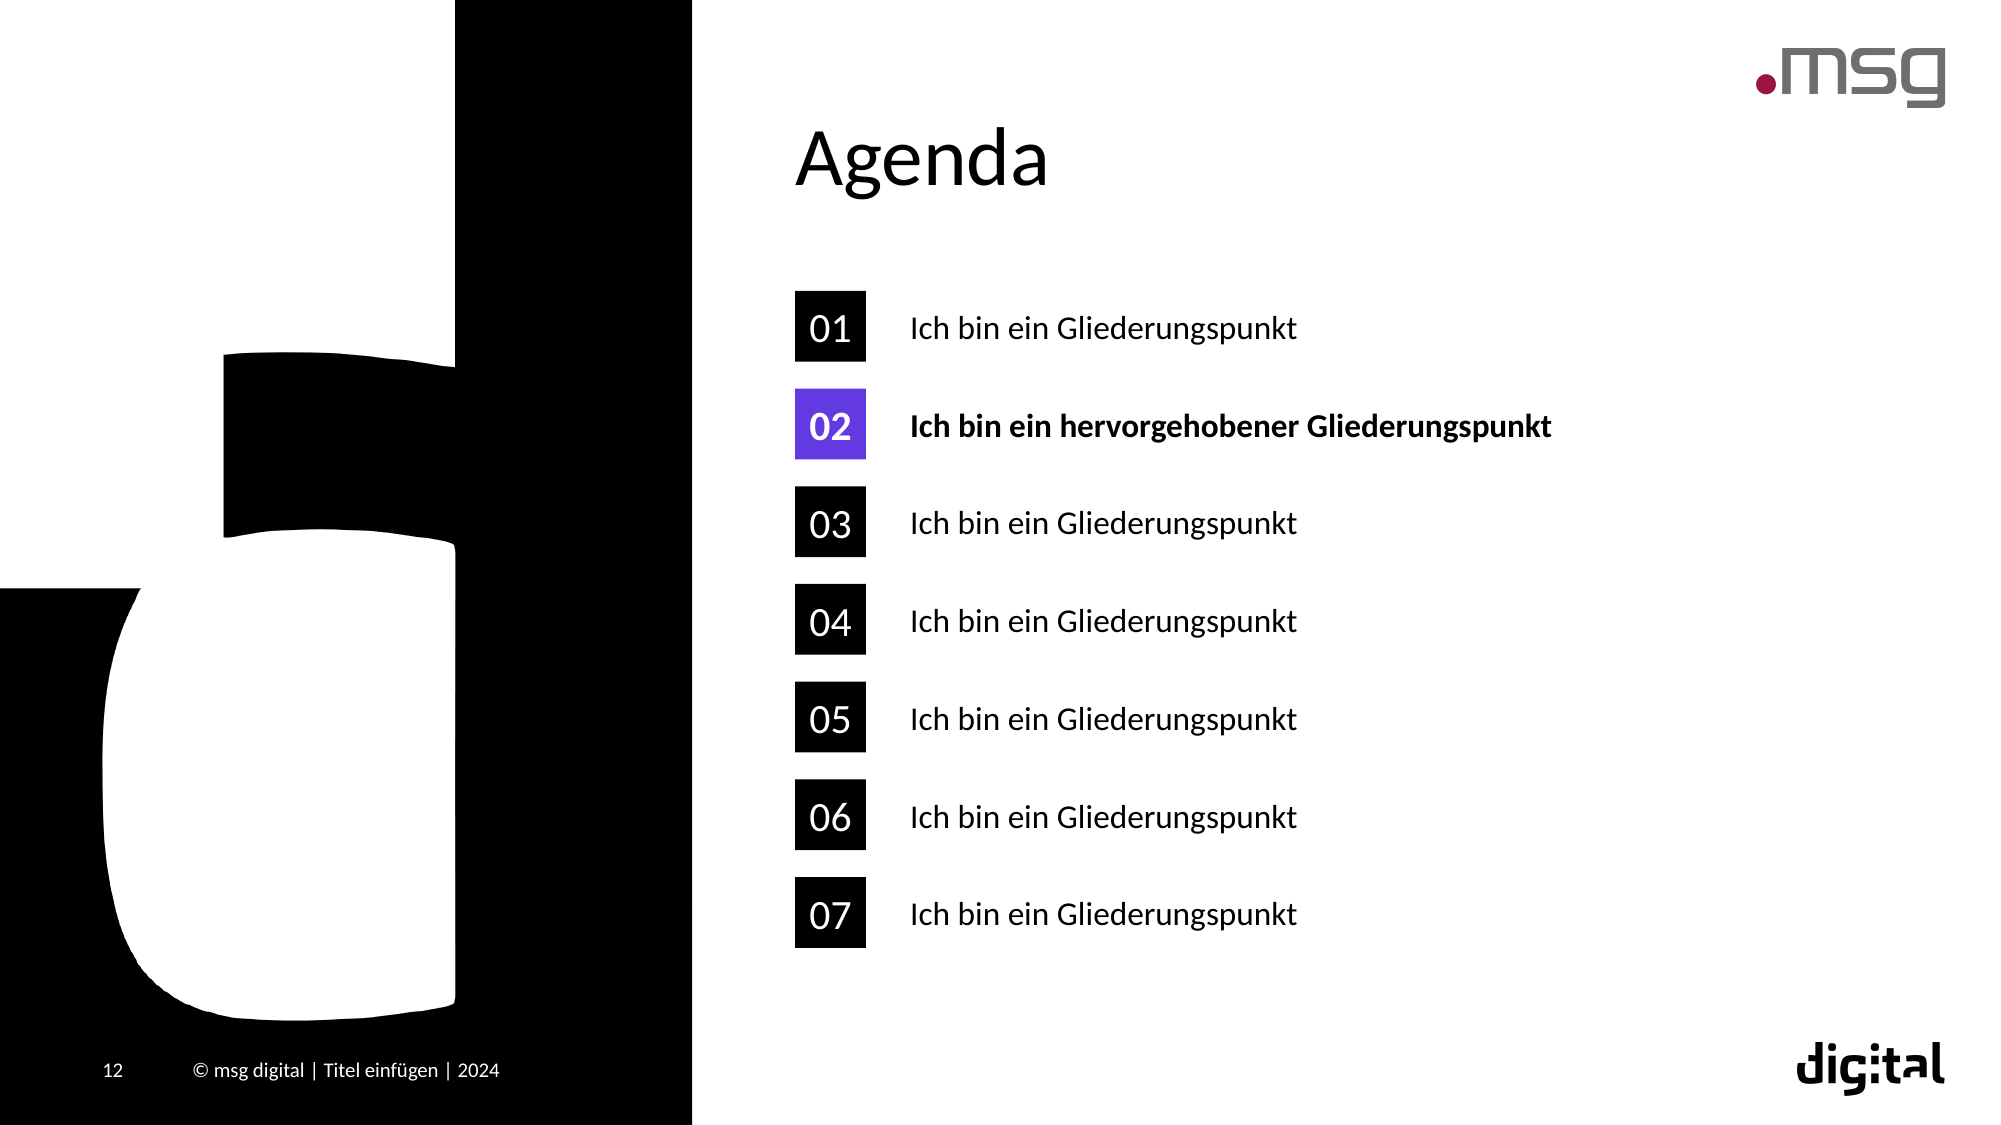

# Agenda
01
Ich bin ein Gliederungspunkt
02
Ich bin ein hervorgehobener Gliederungspunkt
03
Ich bin ein Gliederungspunkt
04
Ich bin ein Gliederungspunkt
05
Ich bin ein Gliederungspunkt
06
Ich bin ein Gliederungspunkt
07
Ich bin ein Gliederungspunkt
12
© msg digital | Titel einfügen | 2024